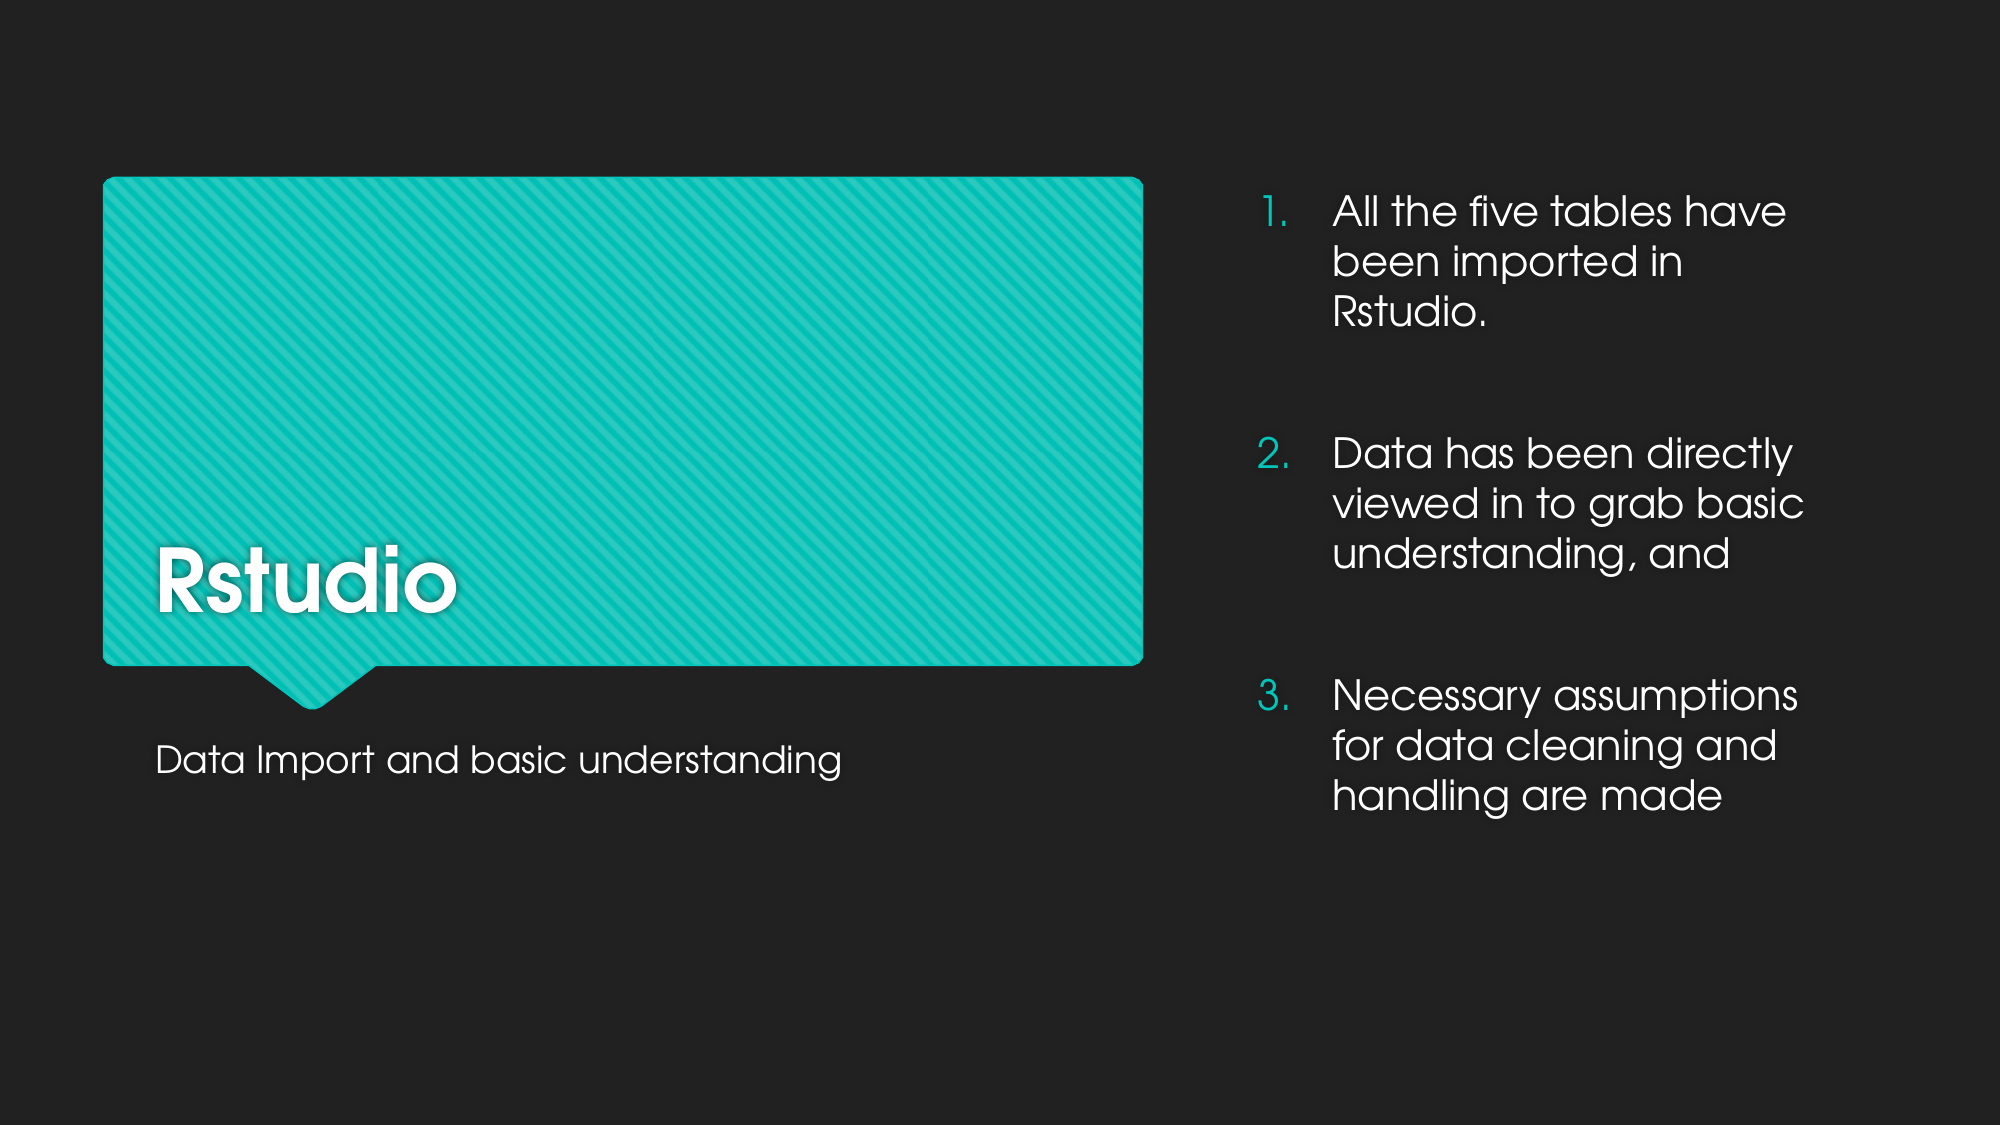

All the five tables have been imported in Rstudio.

Data has been directly viewed in to grab basic understanding, and

Necessary assumptions for data cleaning and handling are made
# Rstudio
Data Import and basic understanding